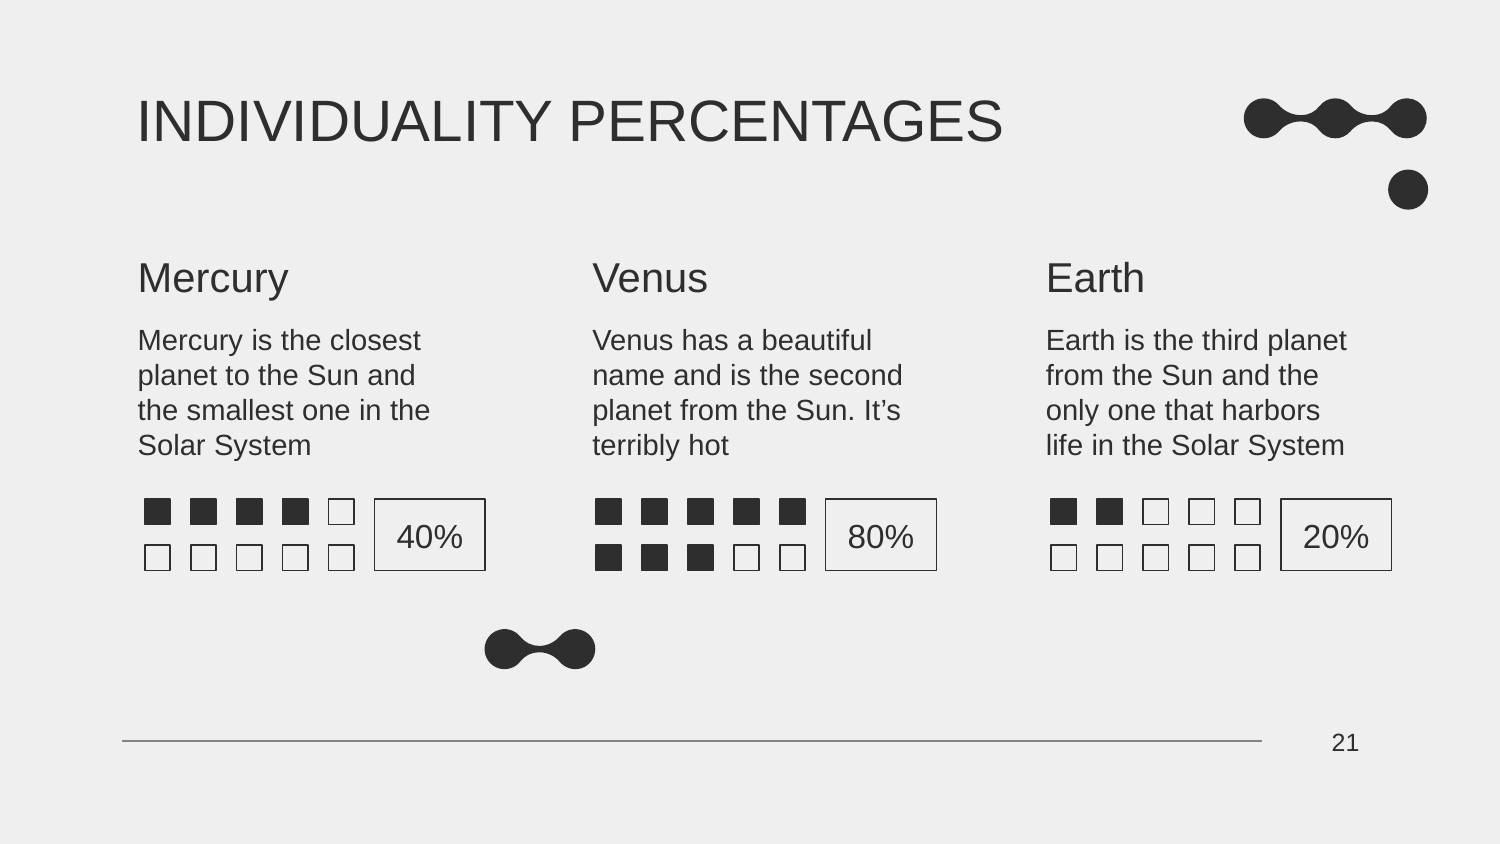

# INDIVIDUALITY PERCENTAGES
Mercury
Venus
Earth
Mercury is the closest planet to the Sun and the smallest one in the Solar System
Venus has a beautiful name and is the second planet from the Sun. It’s terribly hot
Earth is the third planet from the Sun and the only one that harbors life in the Solar System
40%
80%
20%

21